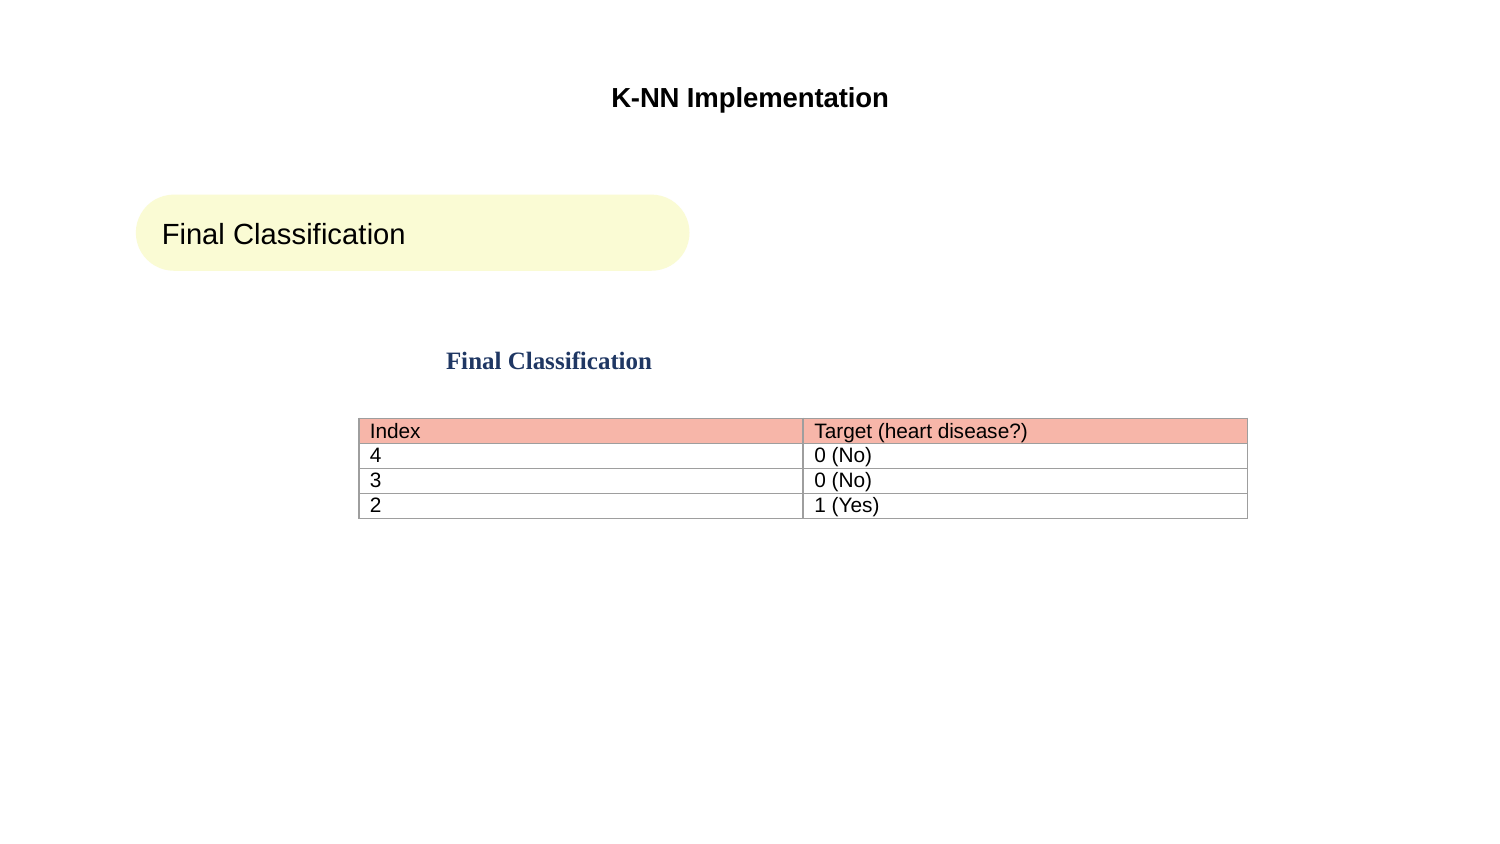

# K-NN Implementation
Final Classification
Final Classification

| Index | Target (heart disease?) |
| --- | --- |
| 4 | 0 (No) |
| 3 | 0 (No) |
| 2 | 1 (Yes) |